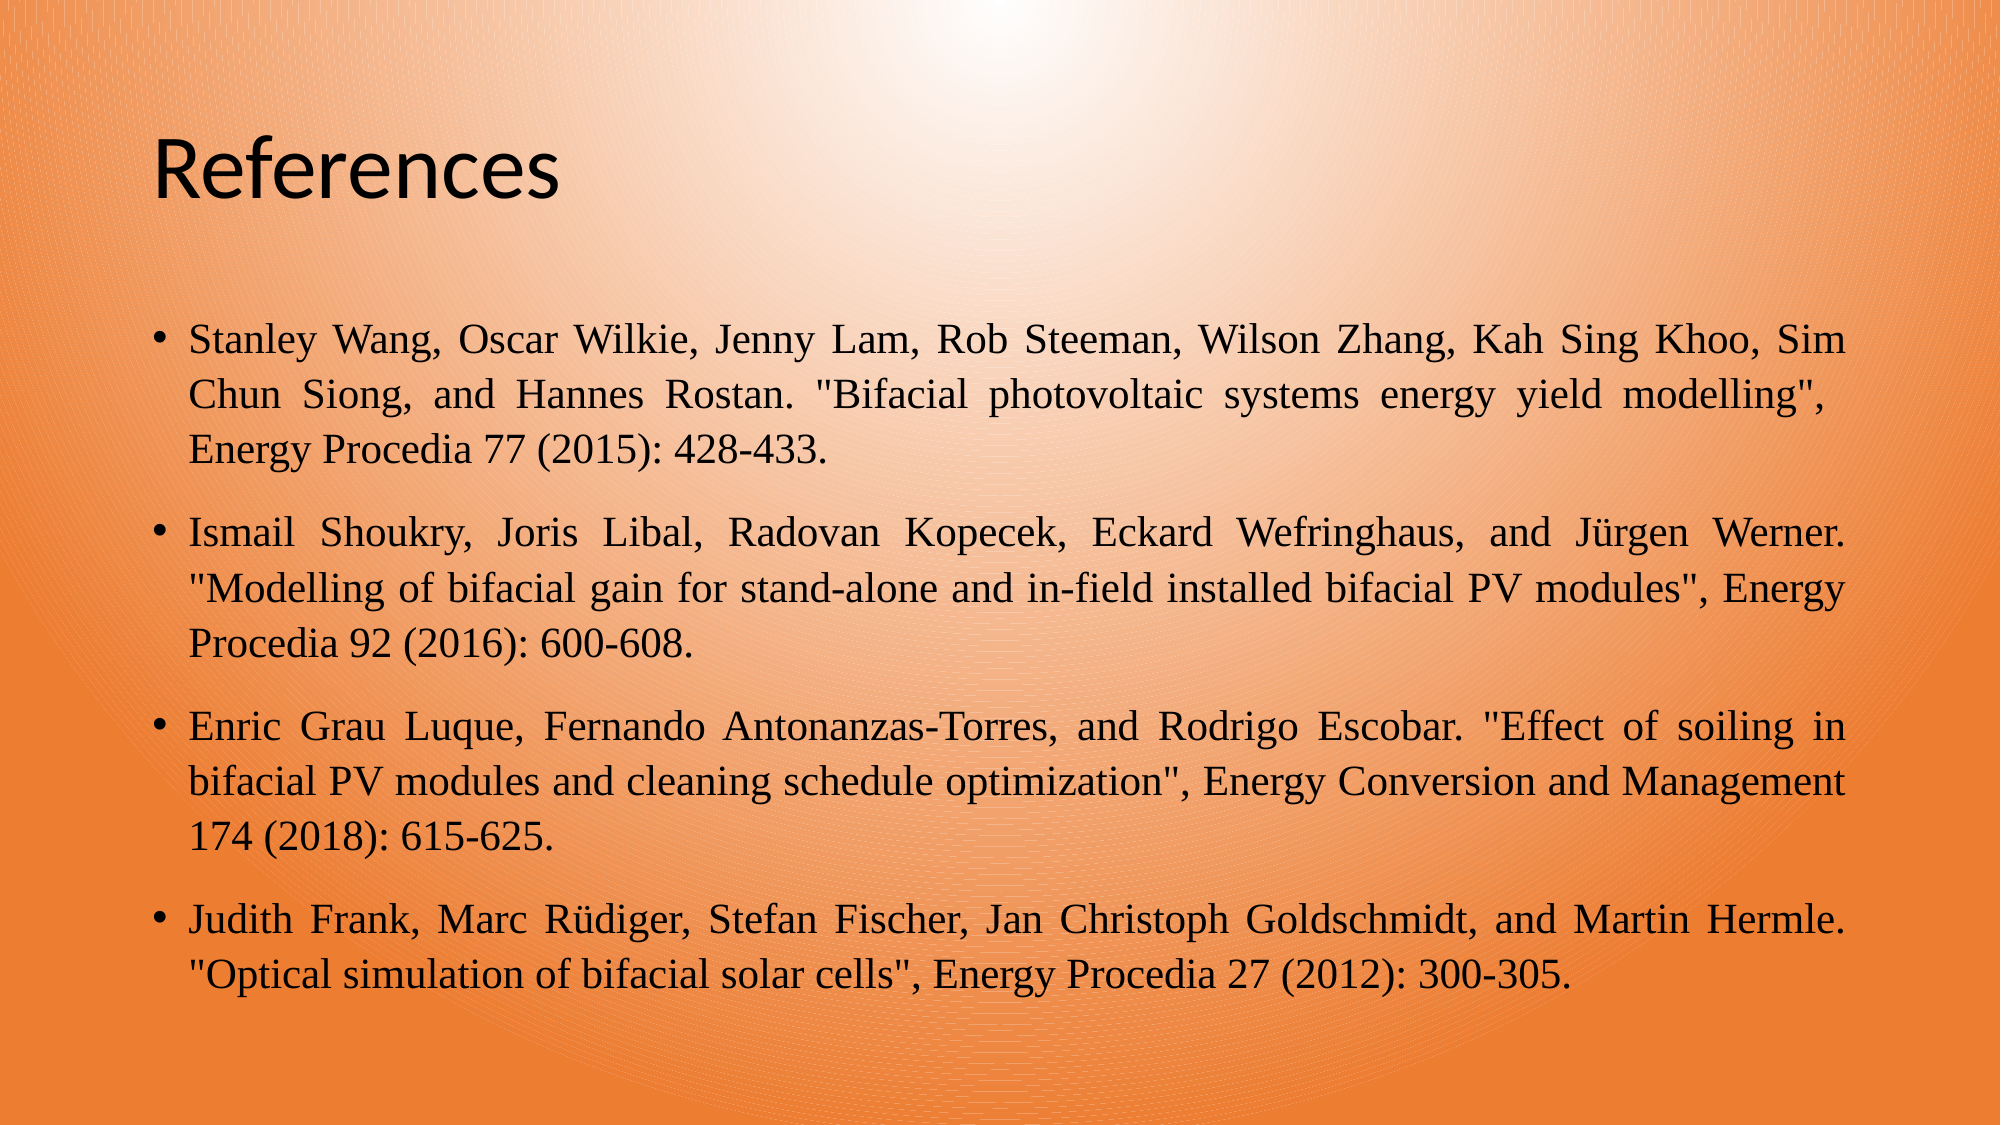

# References
Stanley Wang, Oscar Wilkie, Jenny Lam, Rob Steeman, Wilson Zhang, Kah Sing Khoo, Sim Chun Siong, and Hannes Rostan. "Bifacial photovoltaic systems energy yield modelling",  Energy Procedia 77 (2015): 428-433.
Ismail Shoukry, Joris Libal, Radovan Kopecek, Eckard Wefringhaus, and Jürgen Werner. "Modelling of bifacial gain for stand-alone and in-field installed bifacial PV modules", Energy Procedia 92 (2016): 600-608.
Enric Grau Luque, Fernando Antonanzas-Torres, and Rodrigo Escobar. "Effect of soiling in bifacial PV modules and cleaning schedule optimization", Energy Conversion and Management 174 (2018): 615-625.
Judith Frank, Marc Rüdiger, Stefan Fischer, Jan Christoph Goldschmidt, and Martin Hermle. "Optical simulation of bifacial solar cells", Energy Procedia 27 (2012): 300-305.